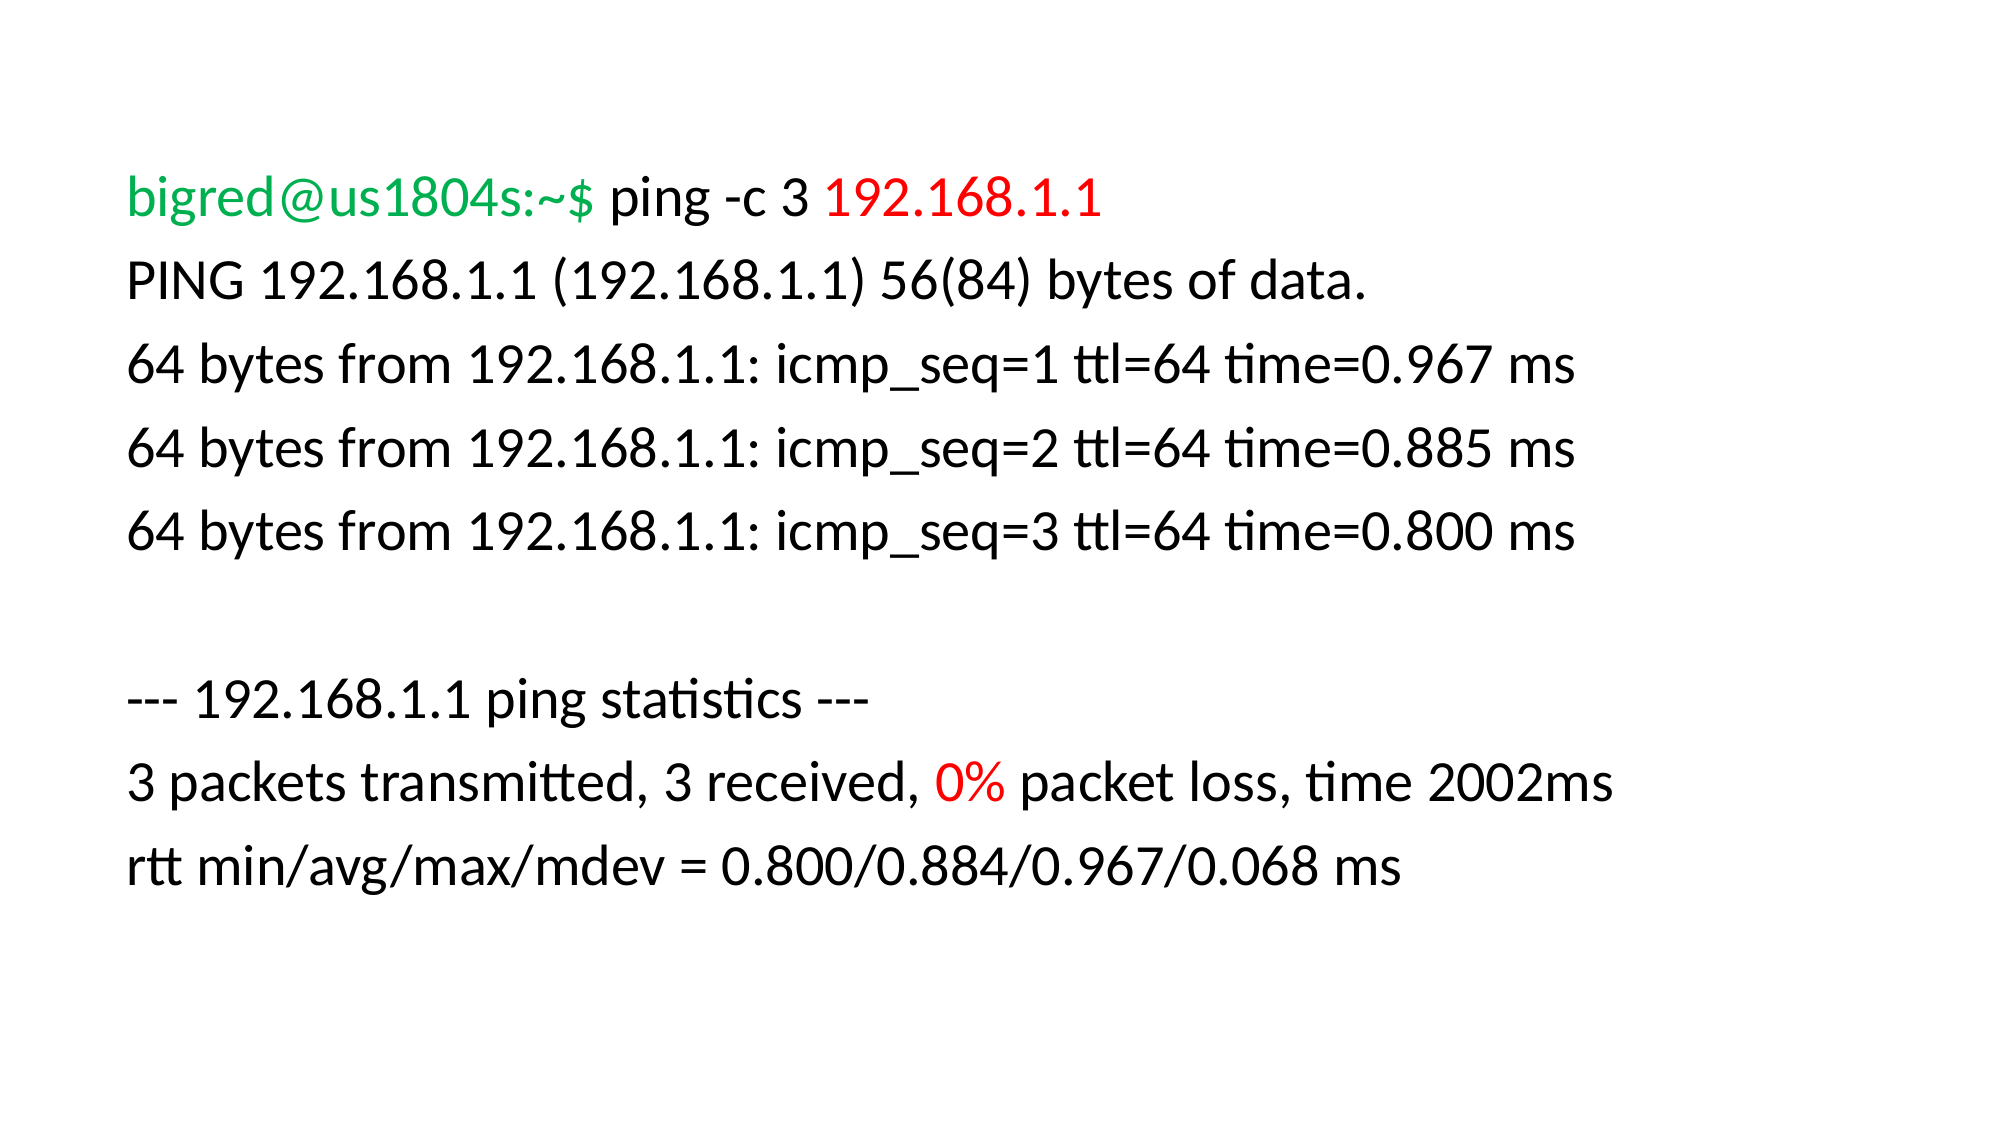

bigred@us1804s:~$ ping -c 3 192.168.1.1
PING 192.168.1.1 (192.168.1.1) 56(84) bytes of data.
64 bytes from 192.168.1.1: icmp_seq=1 ttl=64 time=0.967 ms
64 bytes from 192.168.1.1: icmp_seq=2 ttl=64 time=0.885 ms
64 bytes from 192.168.1.1: icmp_seq=3 ttl=64 time=0.800 ms

--- 192.168.1.1 ping statistics ---
3 packets transmitted, 3 received, 0% packet loss, time 2002ms
rtt min/avg/max/mdev = 0.800/0.884/0.967/0.068 ms